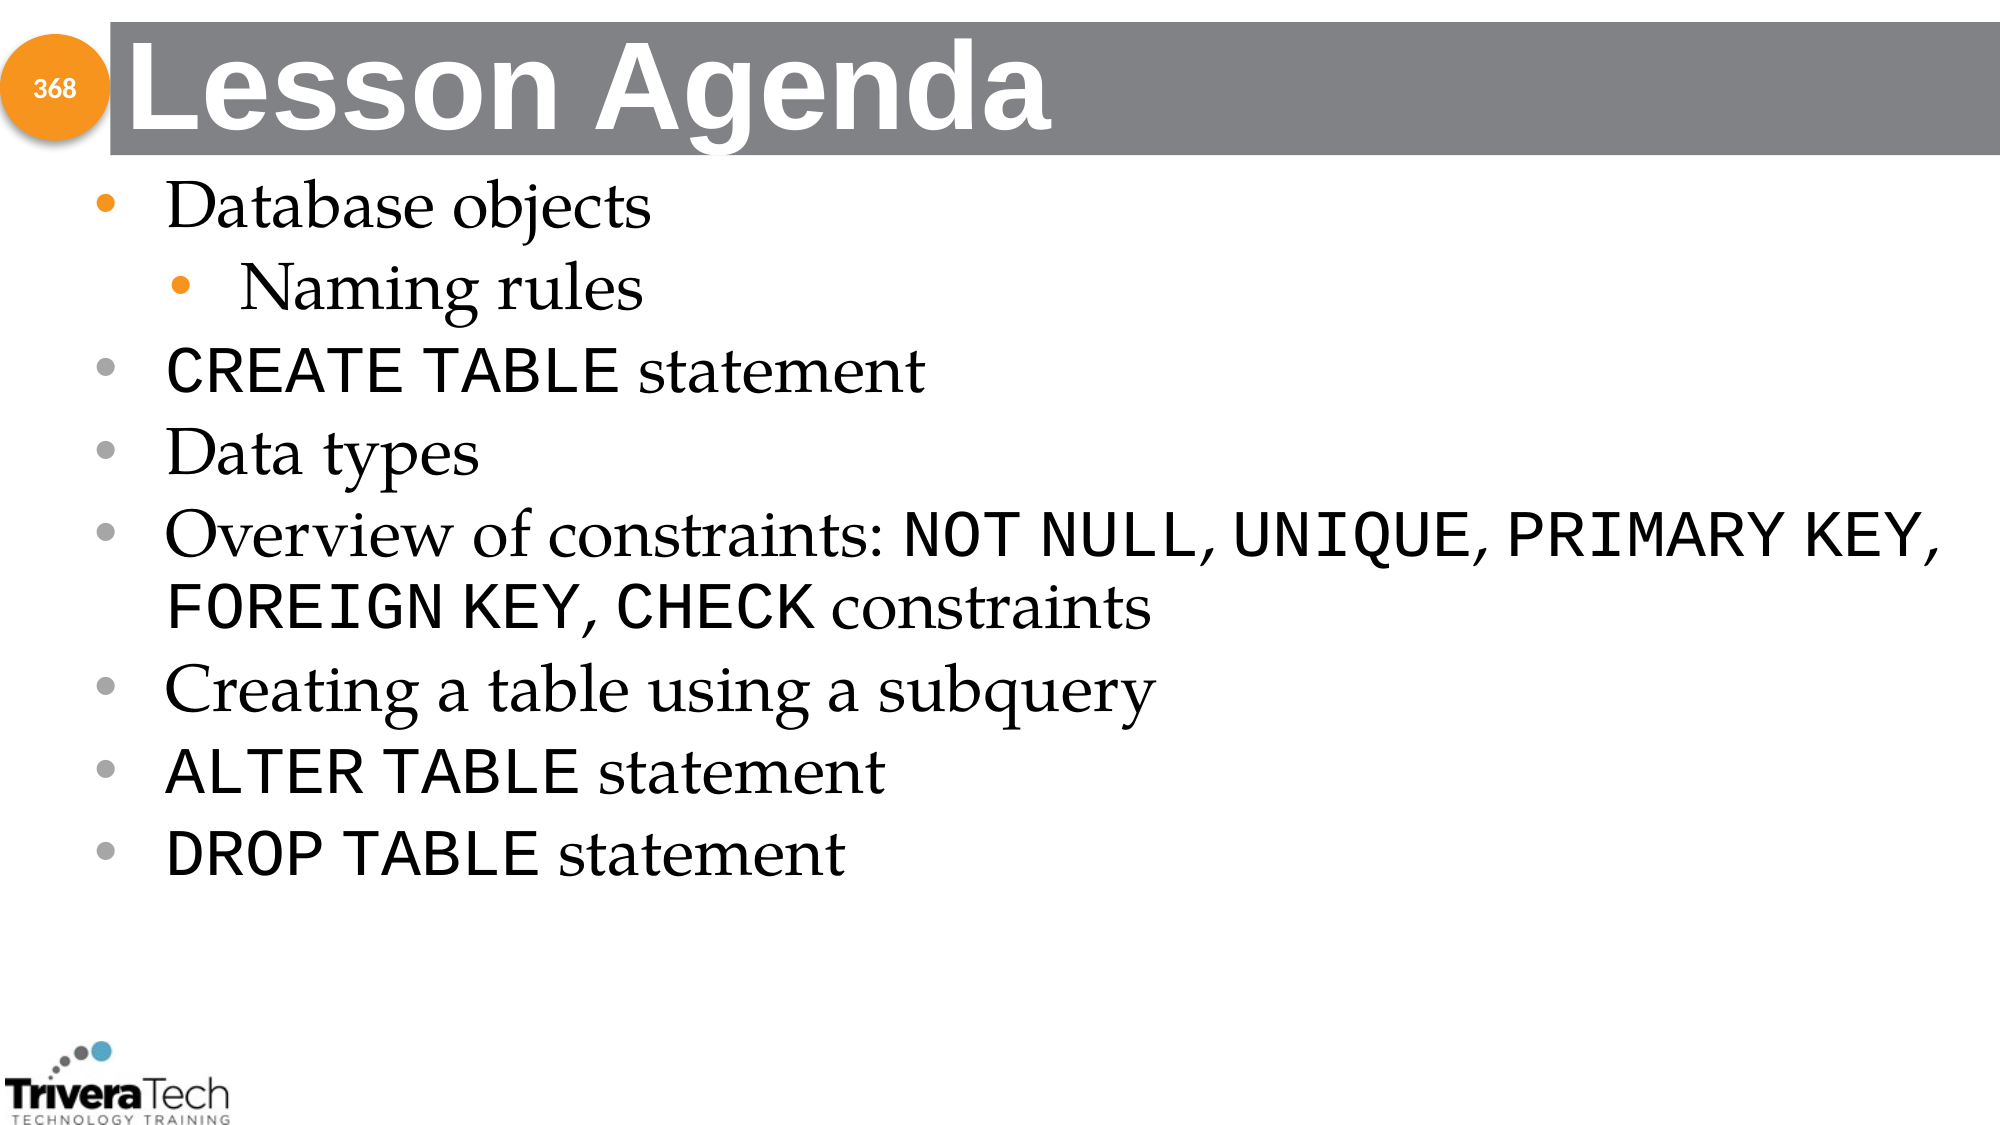

# Lesson Agenda
368
Database objects
Naming rules
CREATE TABLE statement
Data types
Overview of constraints: NOT NULL, UNIQUE, PRIMARY KEY, FOREIGN KEY, CHECK constraints
Creating a table using a subquery
ALTER TABLE statement
DROP TABLE statement